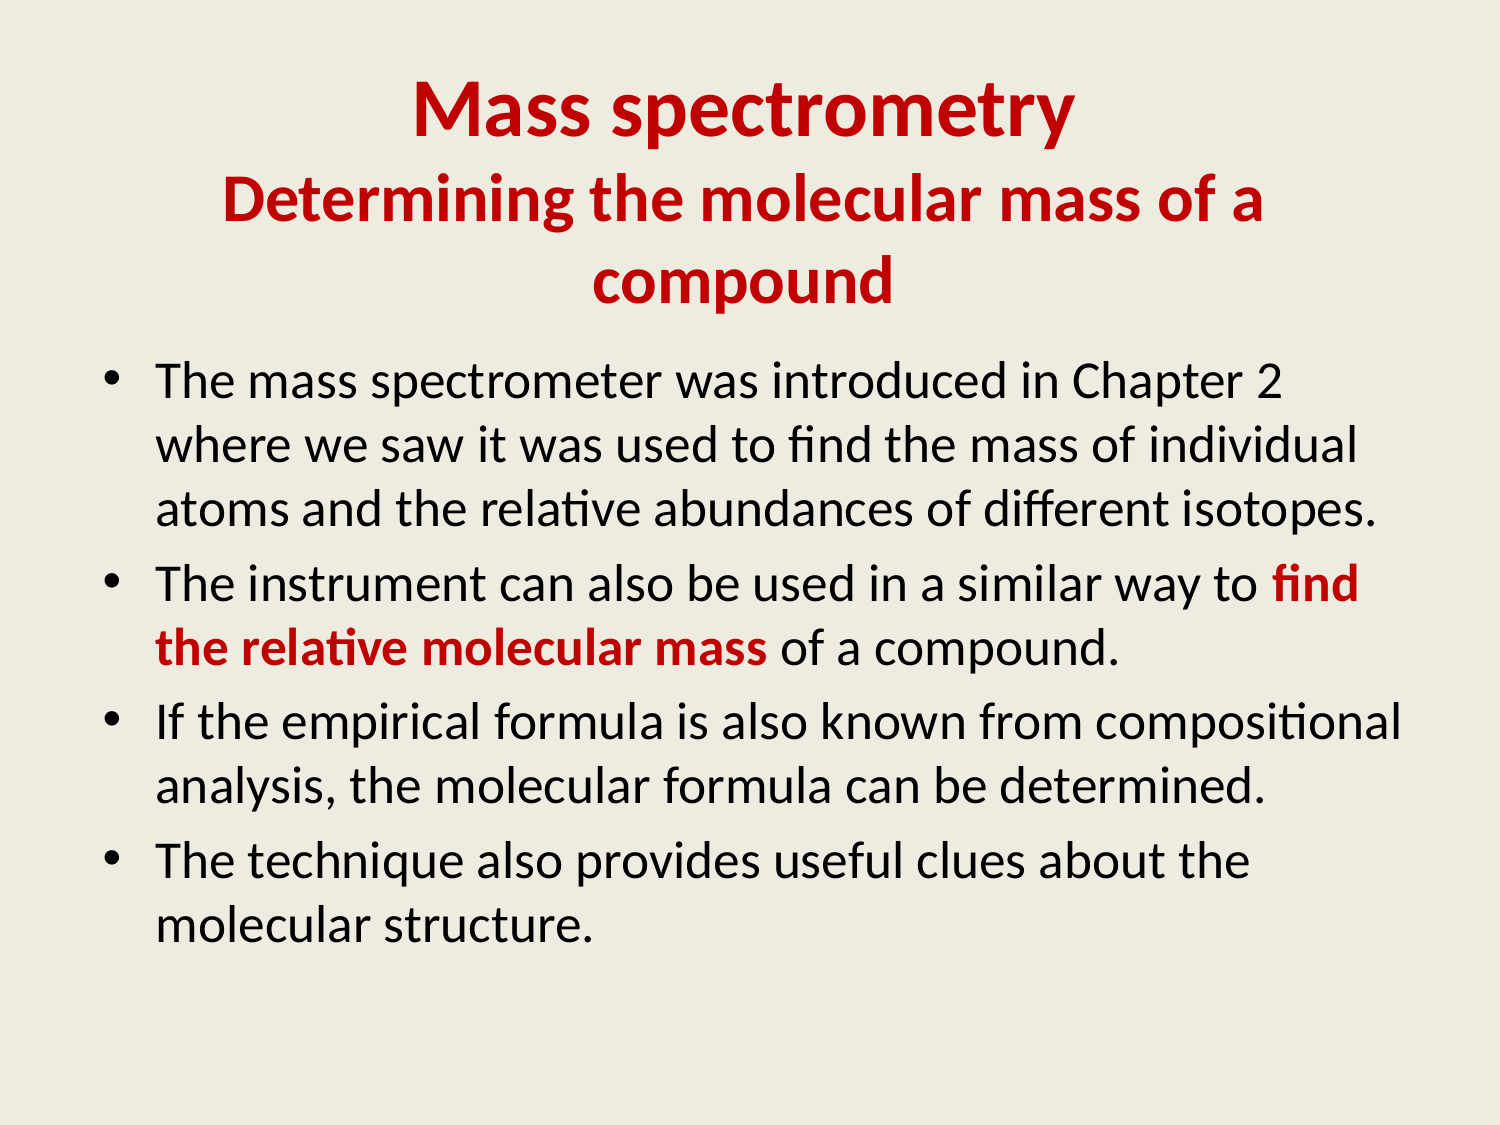

# Mass spectrometry Determining the molecular mass of a compound
The mass spectrometer was introduced in Chapter 2 where we saw it was used to find the mass of individual atoms and the relative abundances of different isotopes.
The instrument can also be used in a similar way to find the relative molecular mass of a compound.
If the empirical formula is also known from compositional analysis, the molecular formula can be determined.
The technique also provides useful clues about the molecular structure.